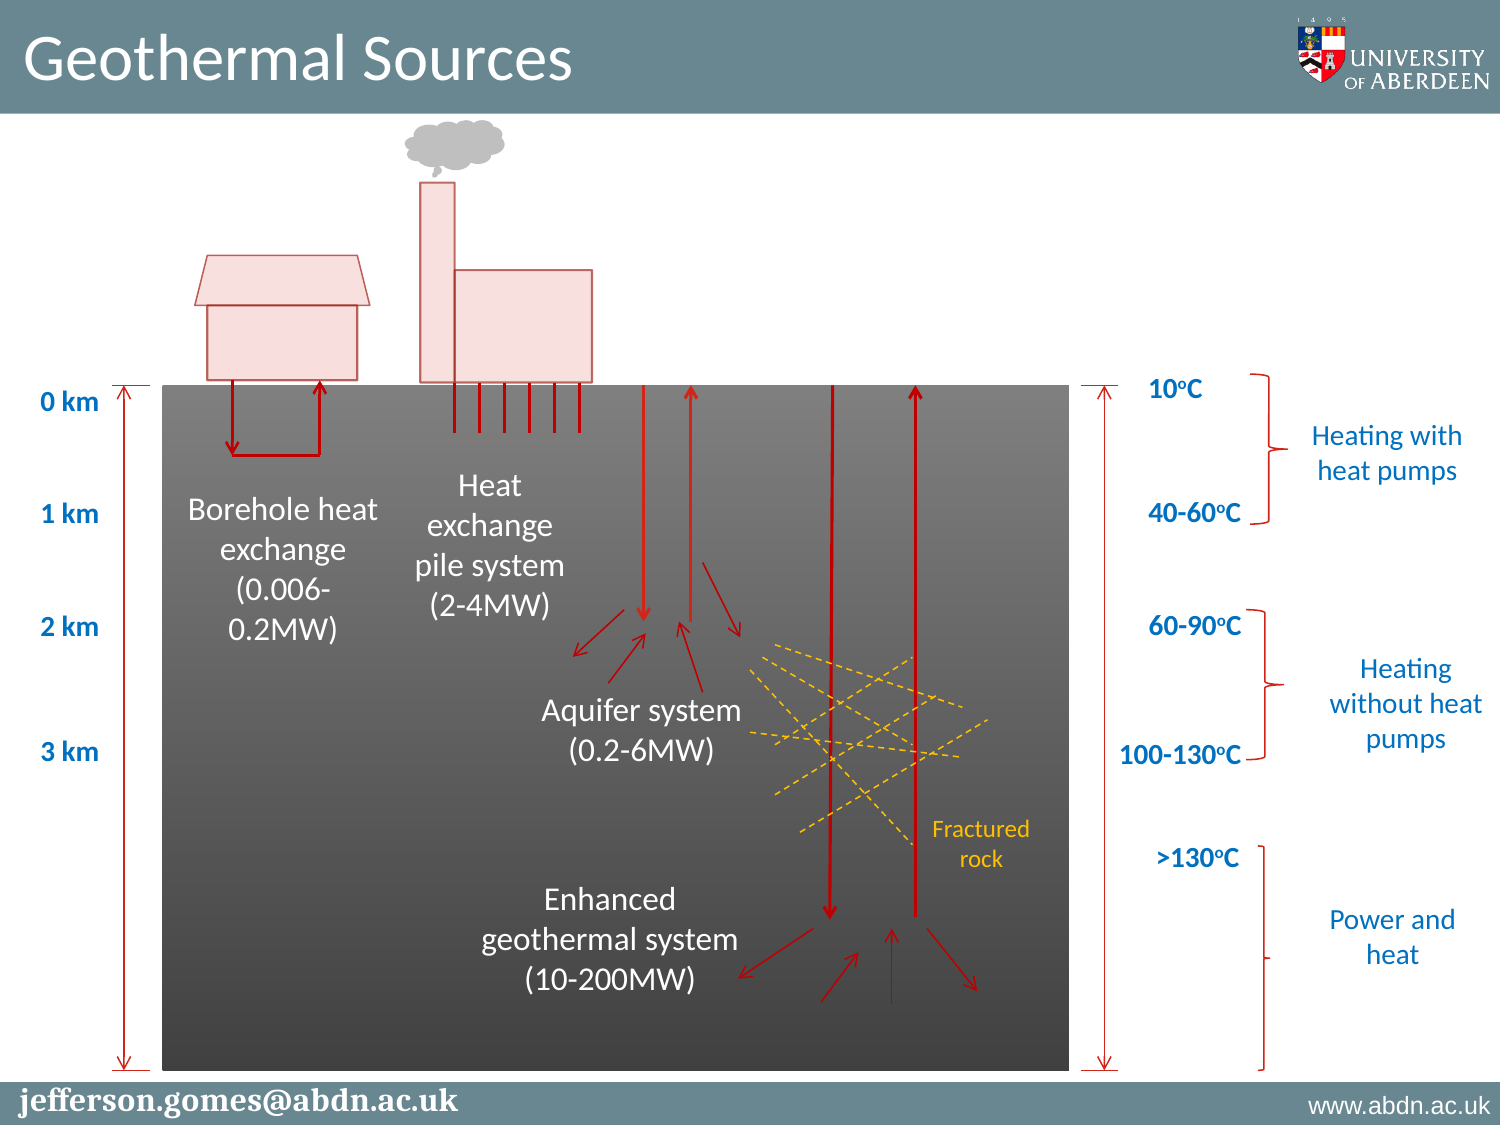

Geothermal Sources

10oC

0 km

Heating with heat pumps
Heat exchange pile system (2-4MW)
Borehole heat exchange (0.006-0.2MW)
40-60oC
1 km
60-90oC
2 km

Heating without heat pumps
Aquifer system (0.2-6MW)
3 km
100-130oC
Fractured rock
>130oC

Enhanced geothermal system (10-200MW)
Power and heat
jefferson.gomes@abdn.ac.uk